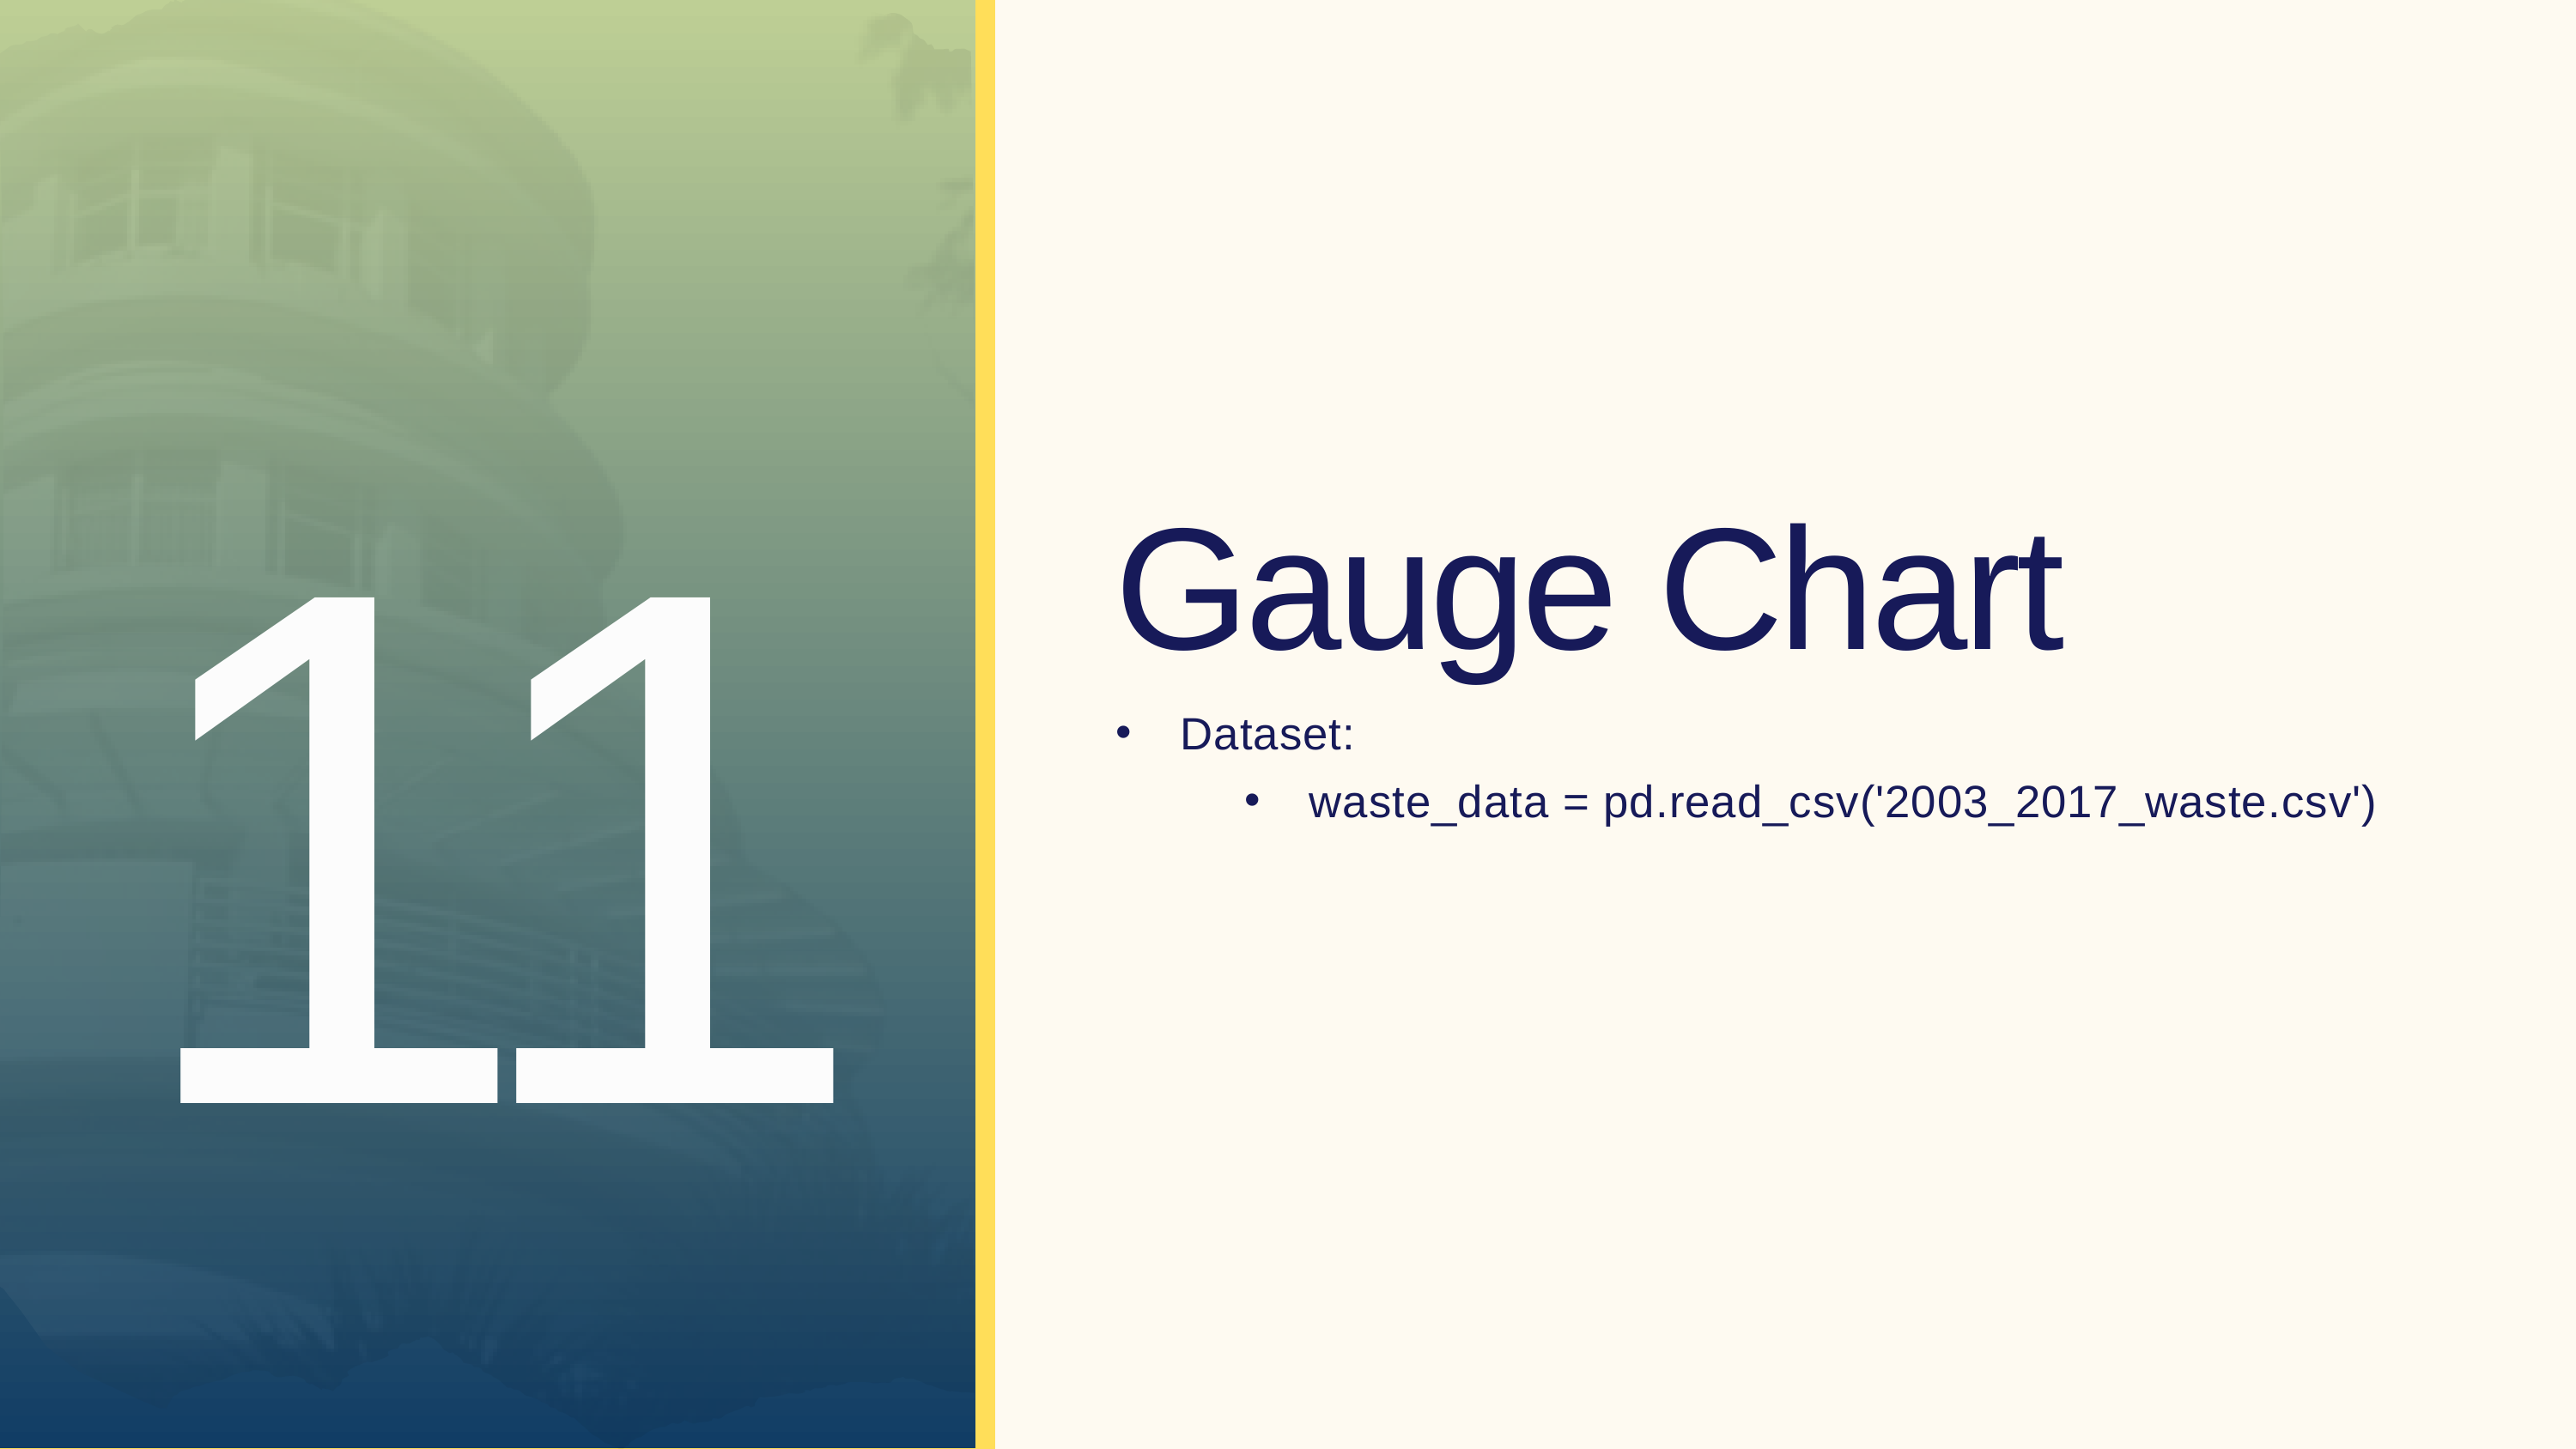

11
Gauge Chart
Dataset:
waste_data = pd.read_csv('2003_2017_waste.csv')